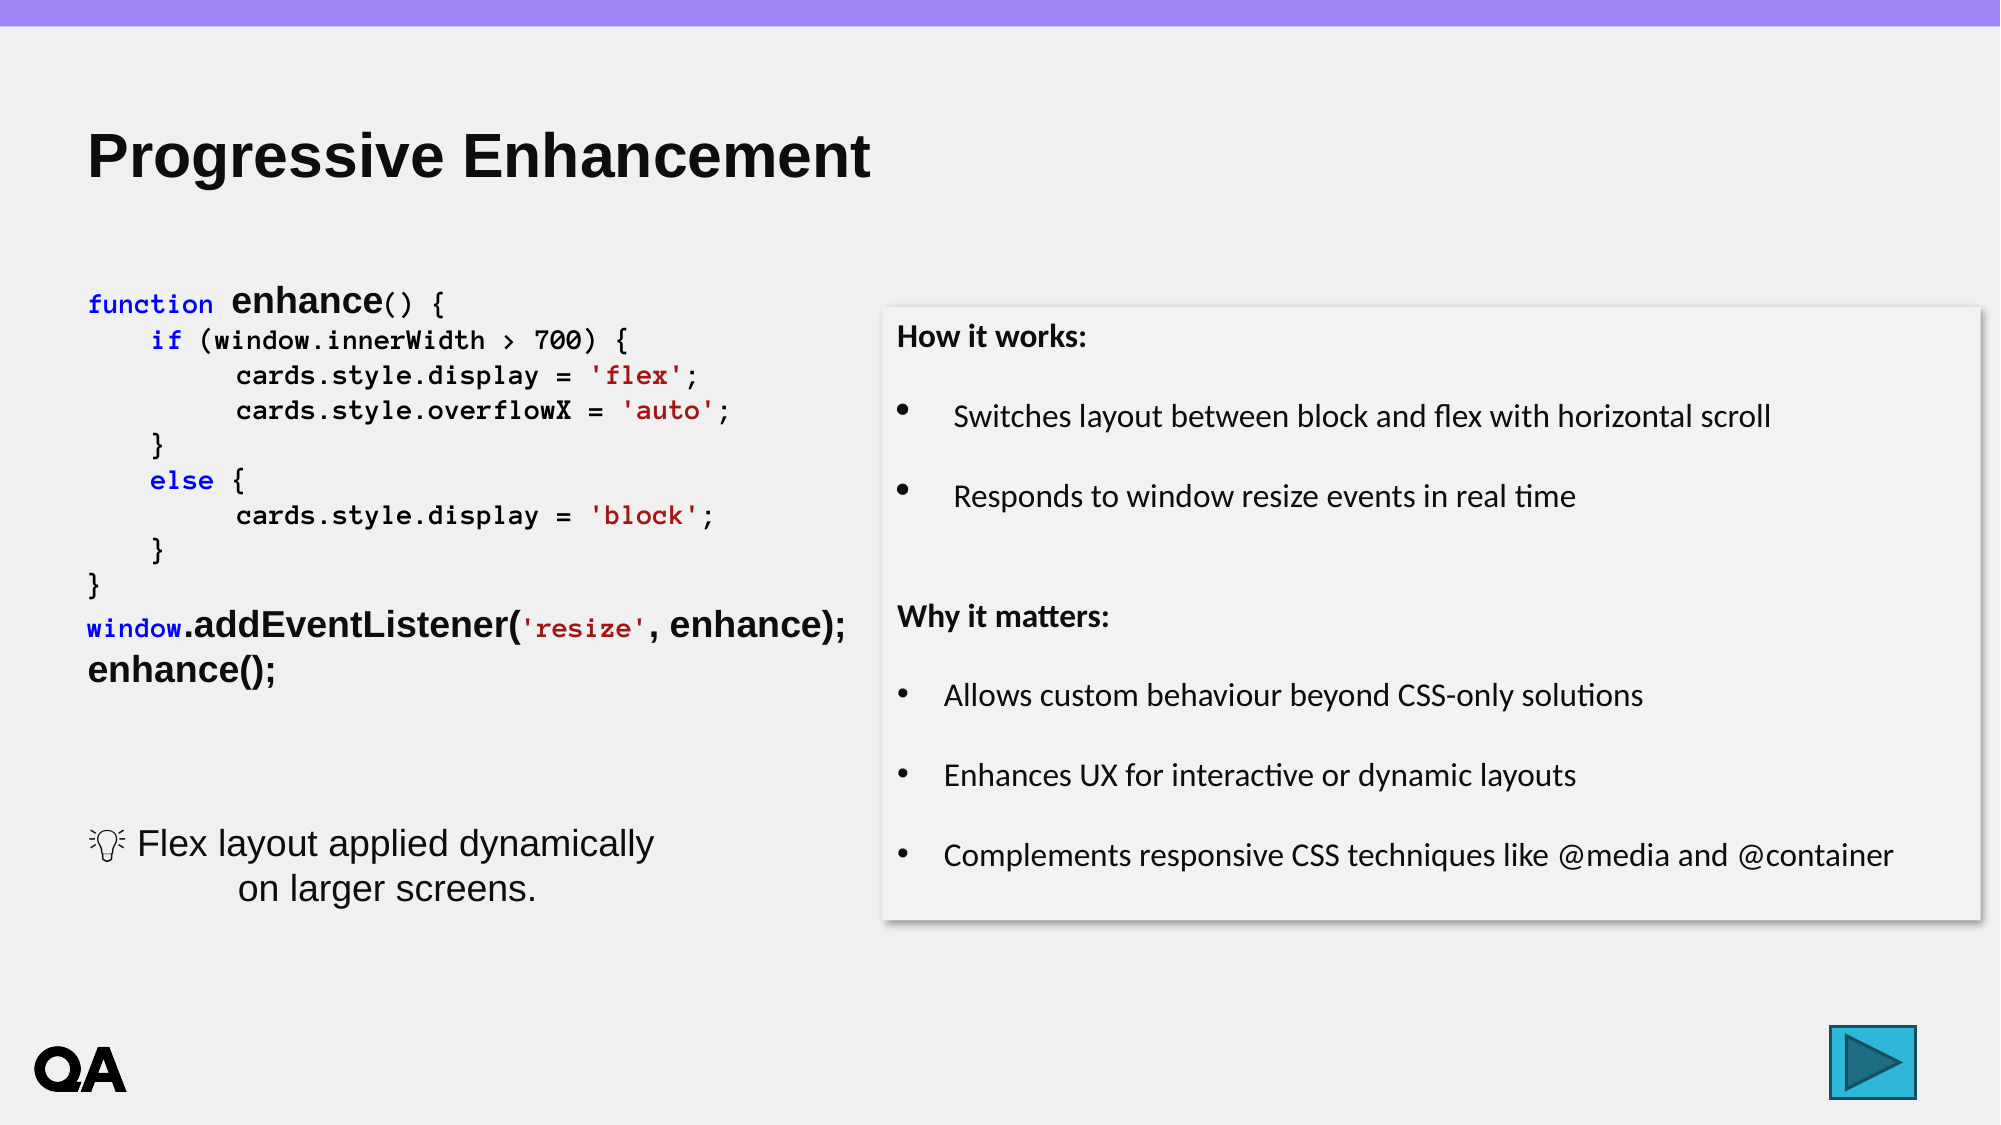

# Progressive Enhancement
function enhance() {
    if (window.innerWidth > 700) {
	cards.style.display = 'flex';
	cards.style.overflowX = 'auto';
    }
    else {
	cards.style.display = 'block';
    }
}
window.addEventListener('resize', enhance);
enhance();

💡 Flex layout applied dynamically
	on larger screens.
How it works:
Switches layout between block and flex with horizontal scroll

Responds to window resize events in real time

Why it matters:

Allows custom behaviour beyond CSS-only solutions

Enhances UX for interactive or dynamic layouts

Complements responsive CSS techniques like @media and @container